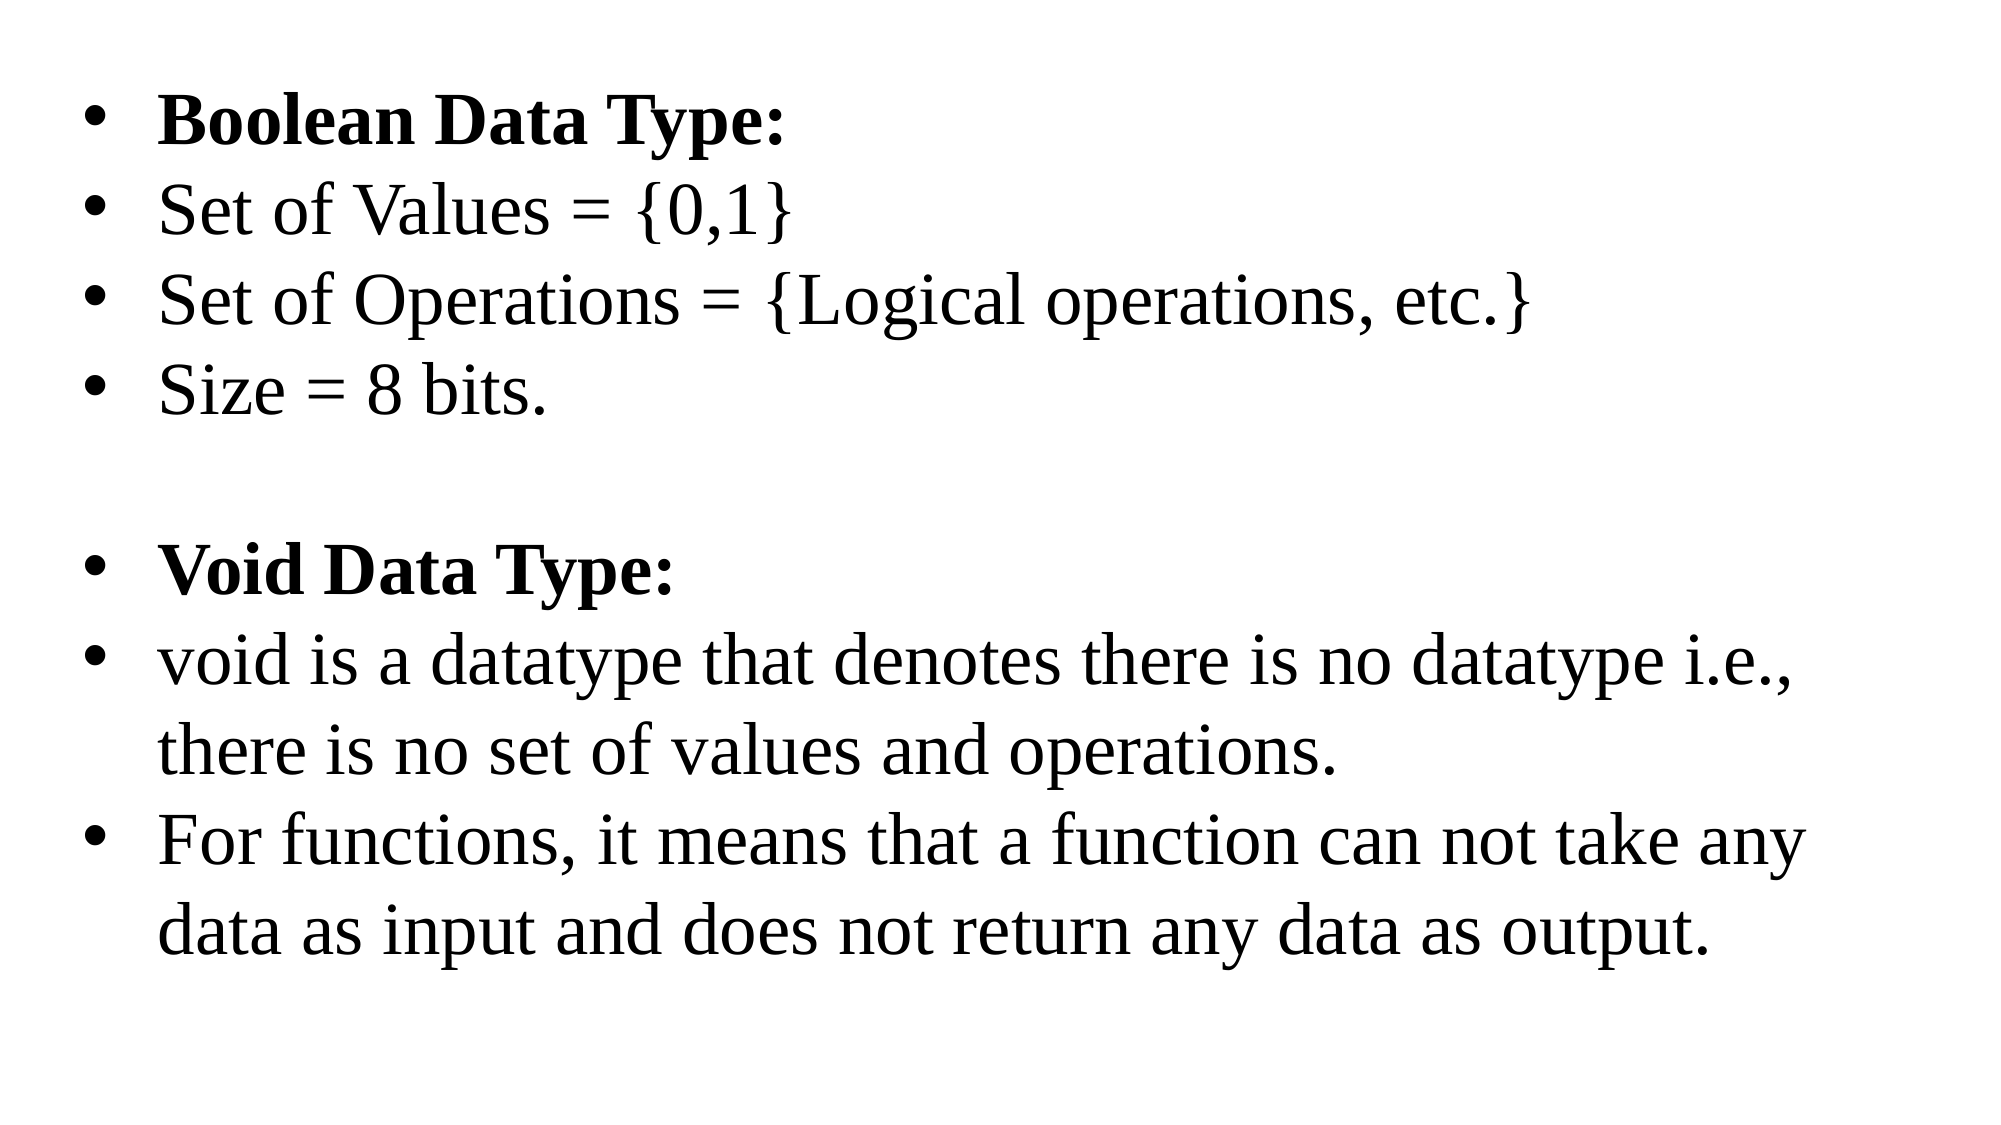

Boolean Data Type:
Set of Values = {0,1}
Set of Operations = {Logical operations, etc.}
Size = 8 bits.

Void Data Type:
void is a datatype that denotes there is no datatype i.e., there is no set of values and operations.
For functions, it means that a function can not take any data as input and does not return any data as output.